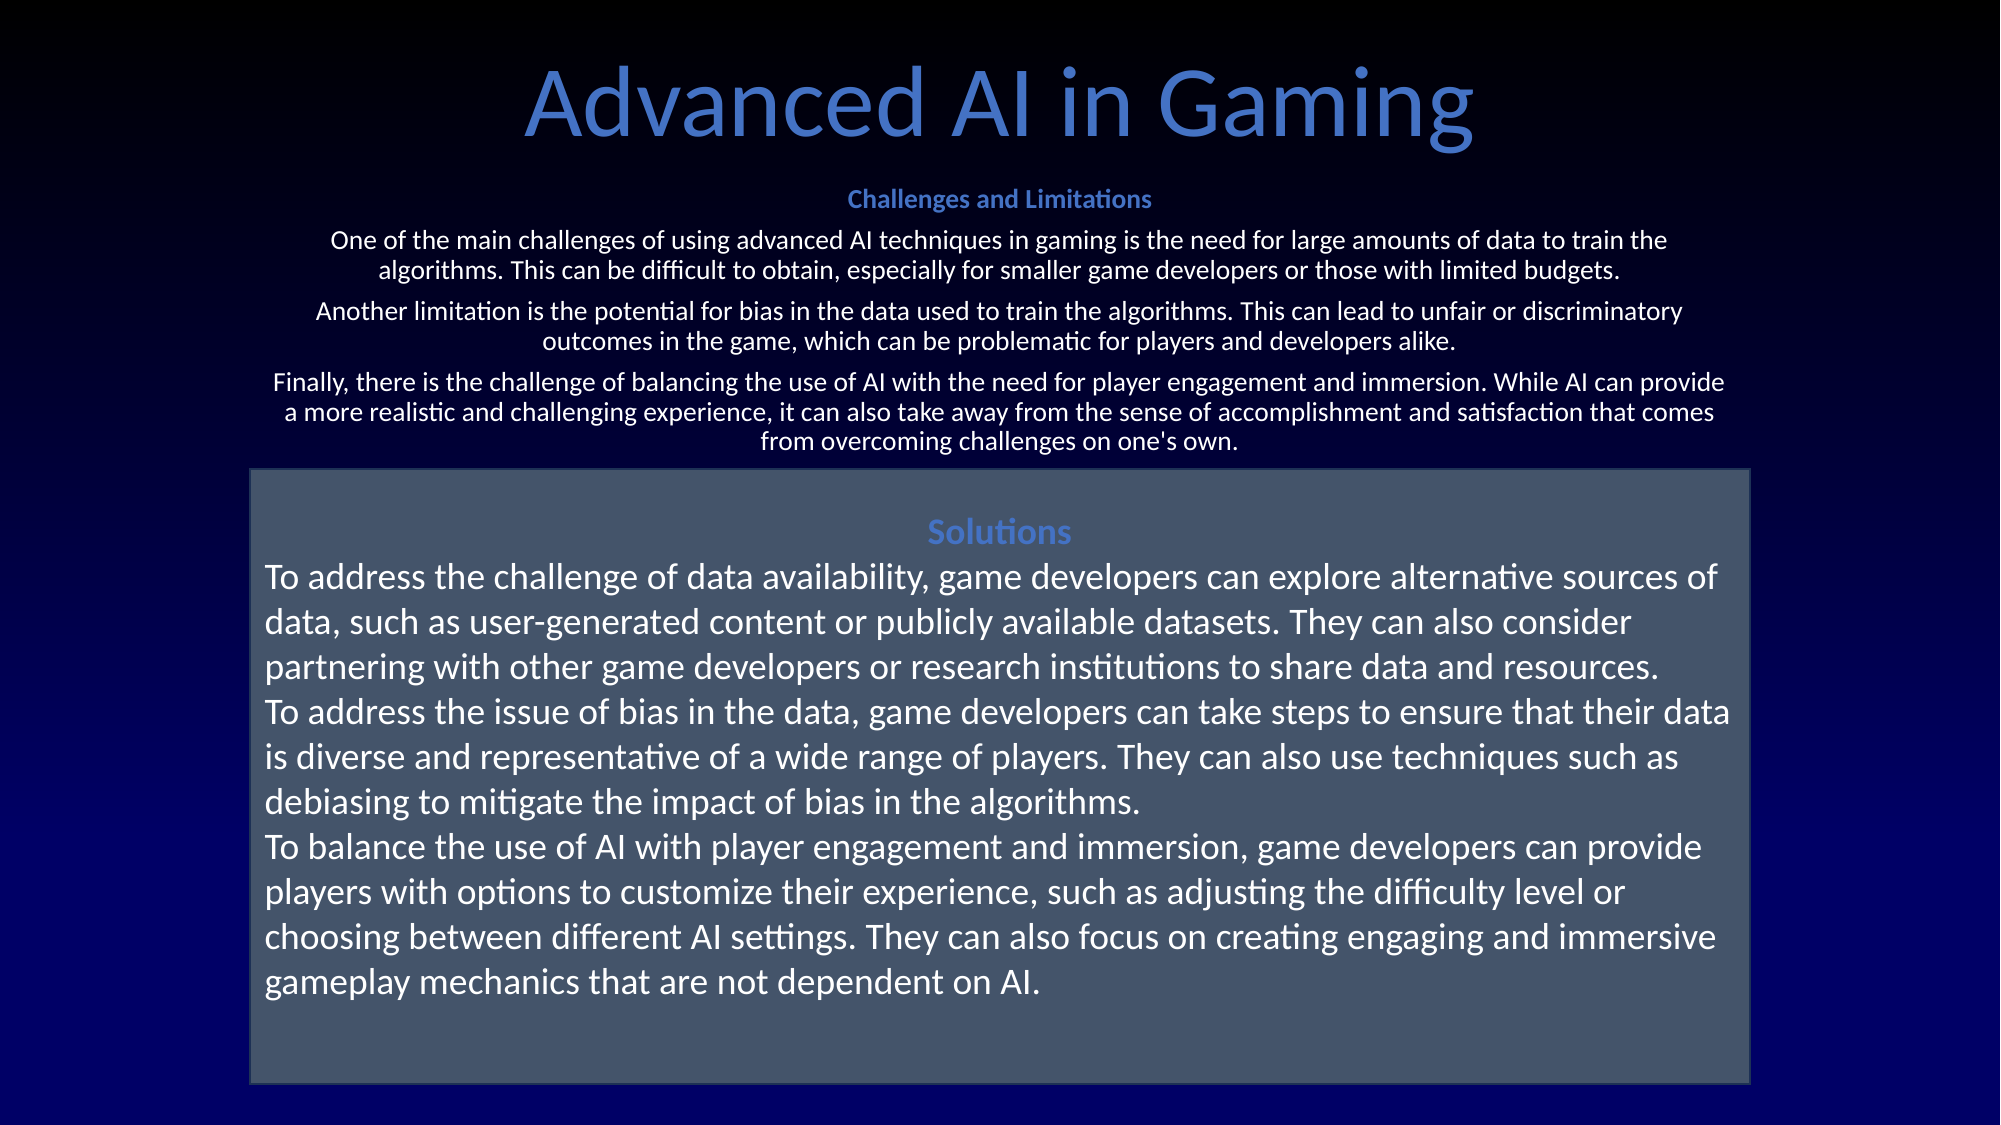

# Advanced AI in Gaming
Challenges and Limitations
One of the main challenges of using advanced AI techniques in gaming is the need for large amounts of data to train the algorithms. This can be difficult to obtain, especially for smaller game developers or those with limited budgets.
Another limitation is the potential for bias in the data used to train the algorithms. This can lead to unfair or discriminatory outcomes in the game, which can be problematic for players and developers alike.
Finally, there is the challenge of balancing the use of AI with the need for player engagement and immersion. While AI can provide a more realistic and challenging experience, it can also take away from the sense of accomplishment and satisfaction that comes from overcoming challenges on one's own.

Solutions
To address the challenge of data availability, game developers can explore alternative sources of data, such as user-generated content or publicly available datasets. They can also consider partnering with other game developers or research institutions to share data and resources.
To address the issue of bias in the data, game developers can take steps to ensure that their data is diverse and representative of a wide range of players. They can also use techniques such as debiasing to mitigate the impact of bias in the algorithms.
To balance the use of AI with player engagement and immersion, game developers can provide players with options to customize their experience, such as adjusting the difficulty level or choosing between different AI settings. They can also focus on creating engaging and immersive gameplay mechanics that are not dependent on AI.